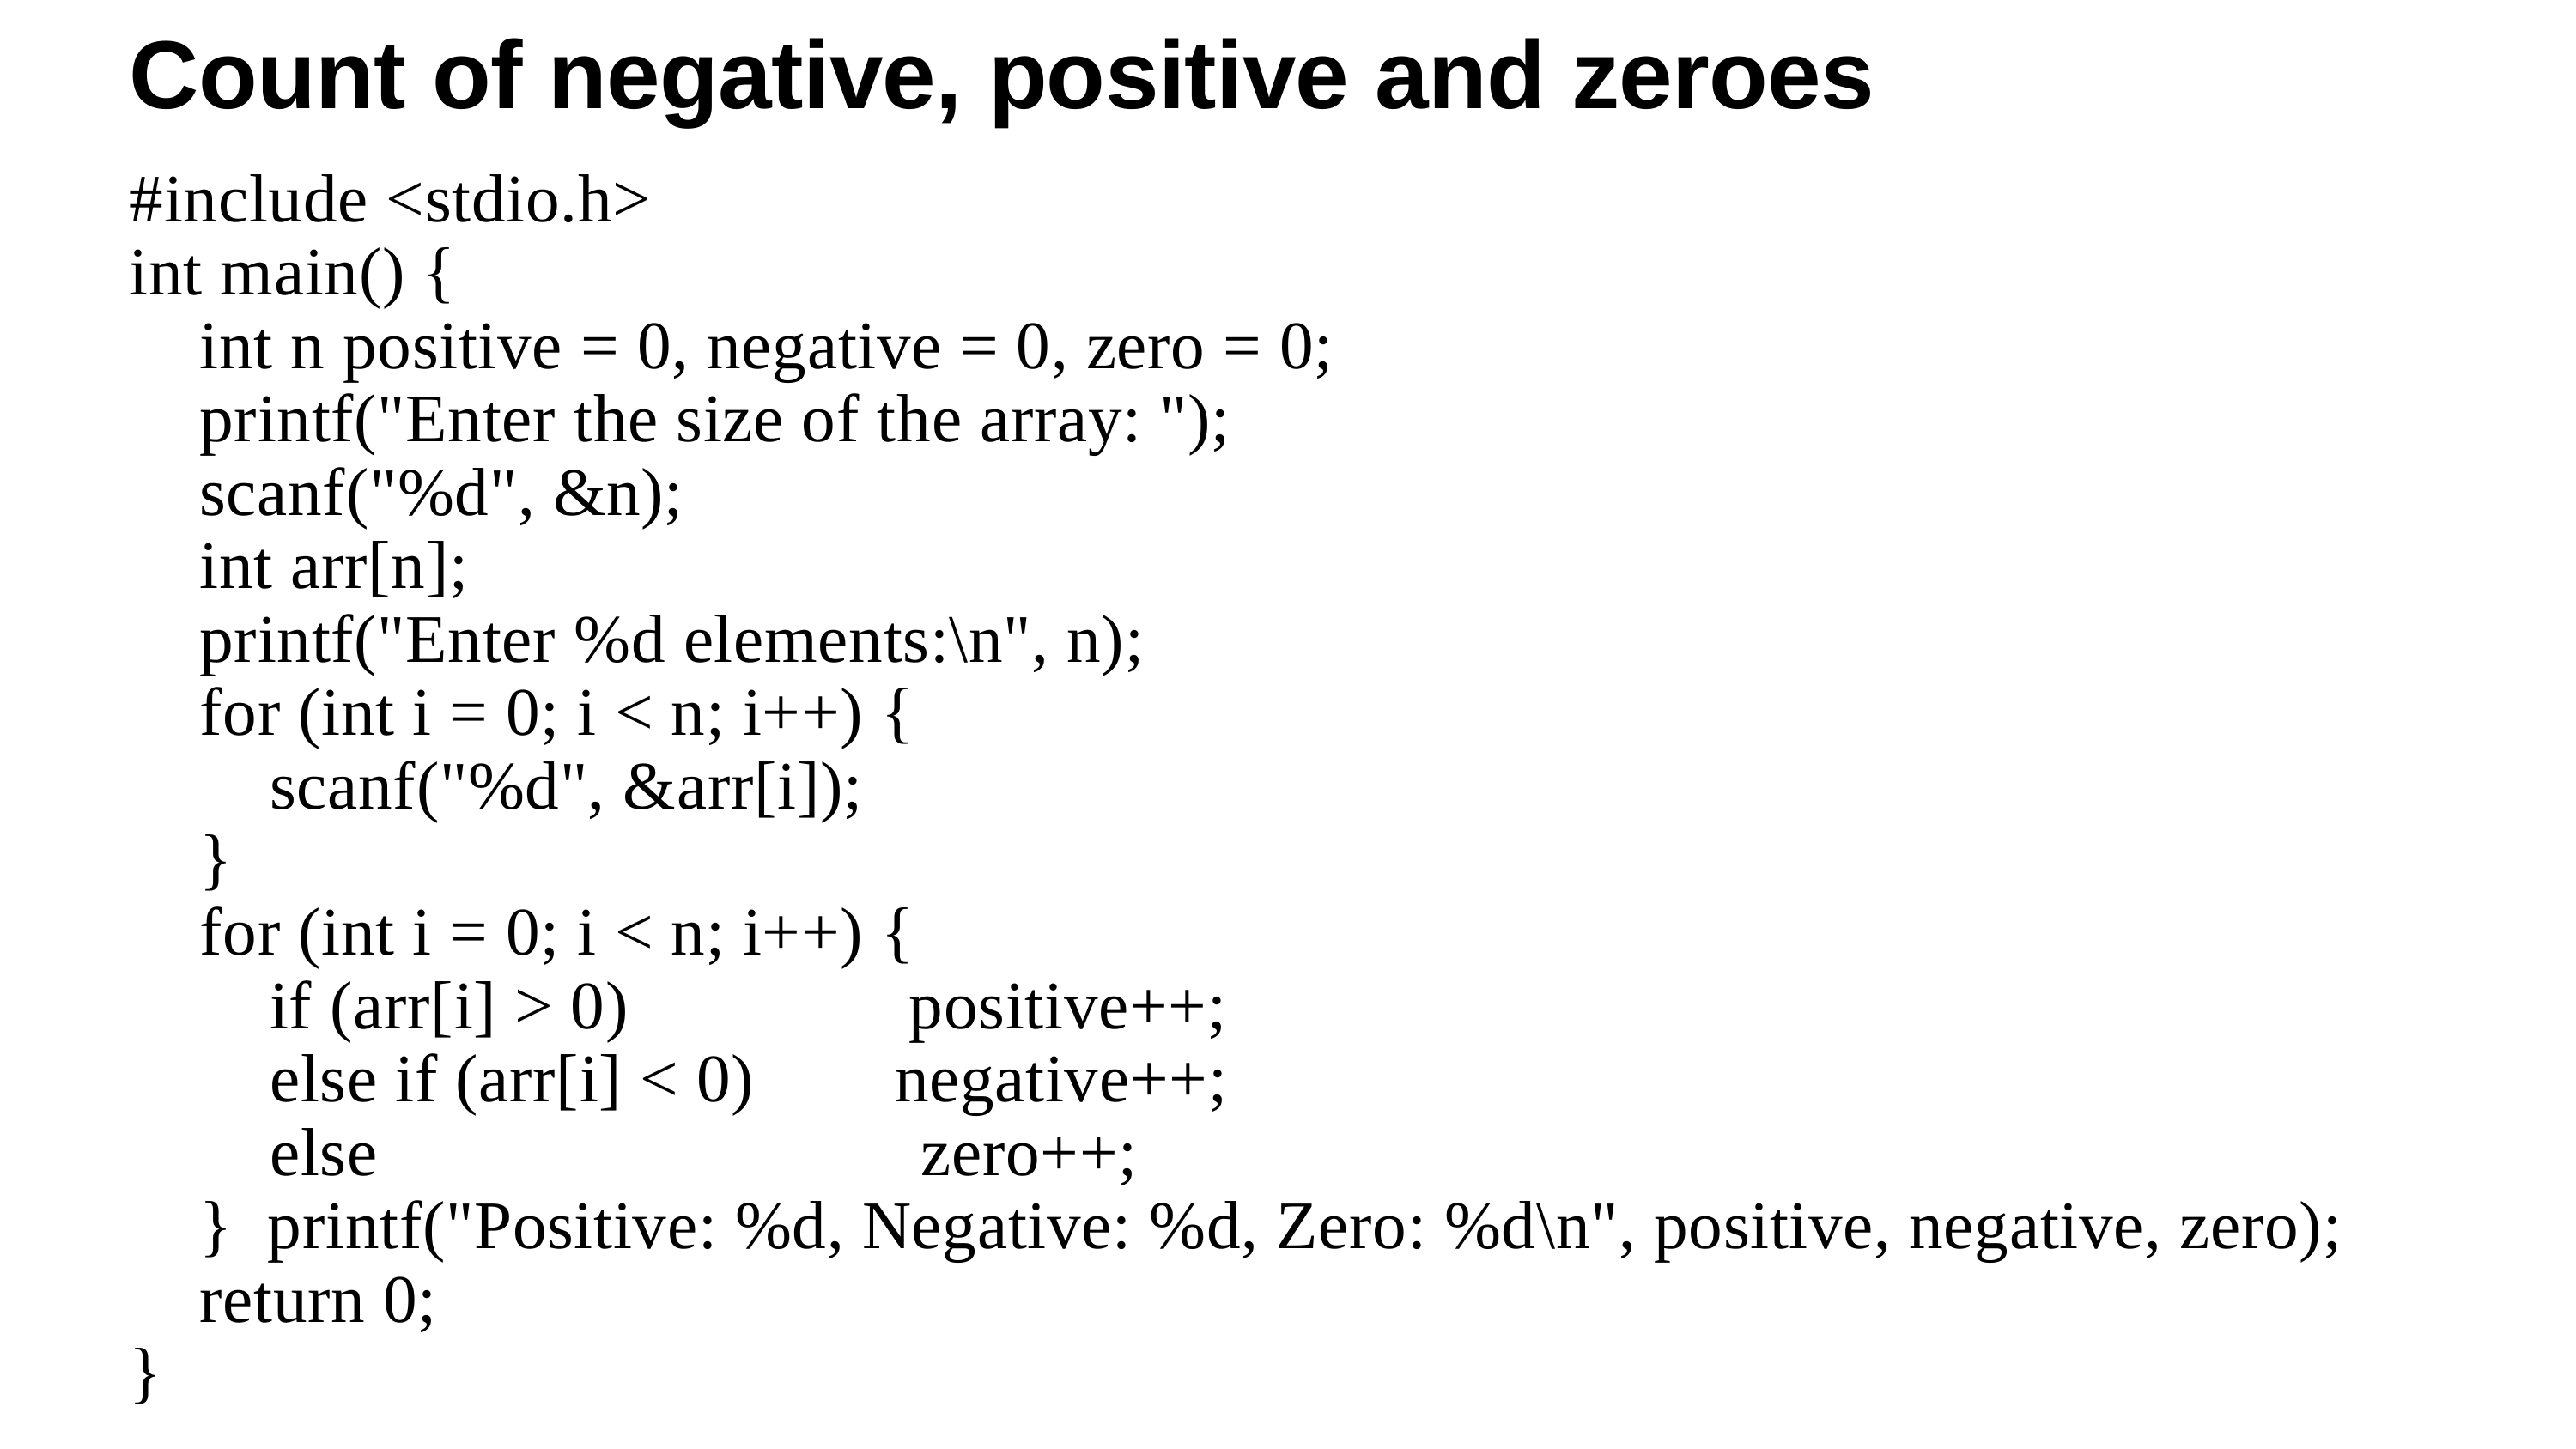

Count of negative, positive and zeroes
#include <stdio.h>
int main() {
    int n positive = 0, negative = 0, zero = 0;
    printf("Enter the size of the array: ");
    scanf("%d", &n);
    int arr[n];
    printf("Enter %d elements:\n", n);
    for (int i = 0; i < n; i++) {
        scanf("%d", &arr[i]);
    }
    for (int i = 0; i < n; i++) {
        if (arr[i] > 0)                positive++;
        else if (arr[i] < 0)        negative++;
        else                               zero++;
    }  printf("Positive: %d, Negative: %d, Zero: %d\n", positive, negative, zero);
    return 0;
}